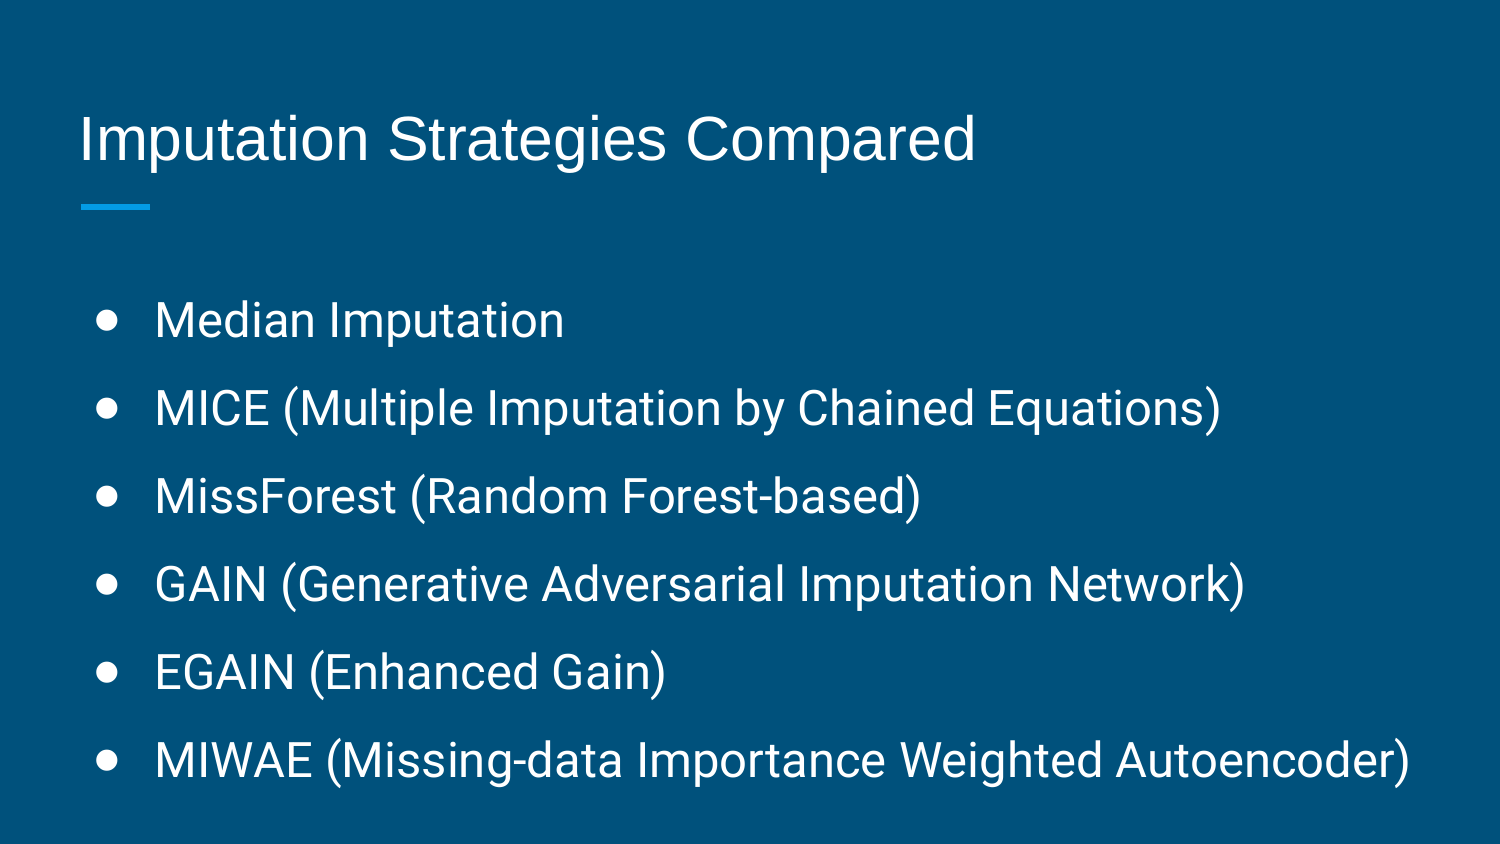

# Imputation Strategies Compared
Median Imputation
MICE (Multiple Imputation by Chained Equations)
MissForest (Random Forest-based)
GAIN (Generative Adversarial Imputation Network)
EGAIN (Enhanced Gain)
MIWAE (Missing-data Importance Weighted Autoencoder)